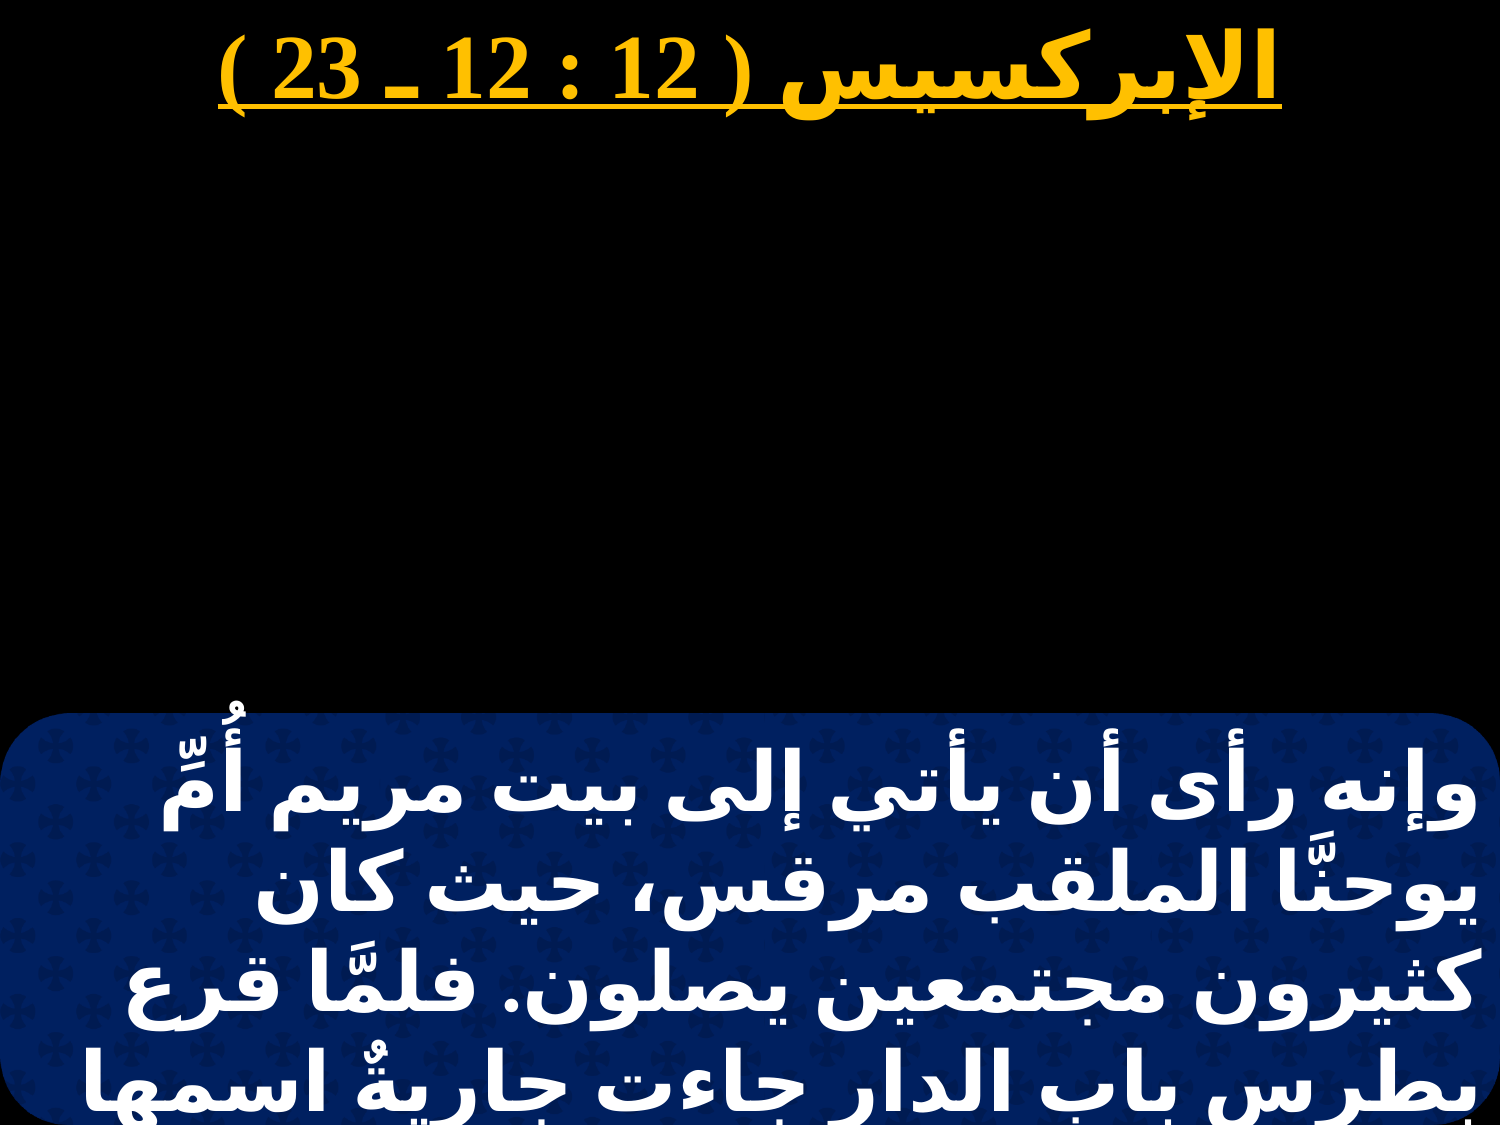

الإبركسيس ( 12 : 12 ـ 23 )
وإنه رأى أن يأتي إلى بيت مريم أُمِّ يوحنَّا الملقب مرقس، حيث كان كثيرون مجتمعين يصلون. فلمَّا قرع بطرس باب الدار جاءت جاريةٌ اسمها رودا لتُجيبه. فلمَّا عرفت بطرس لم تفتح الباب من فرحها،